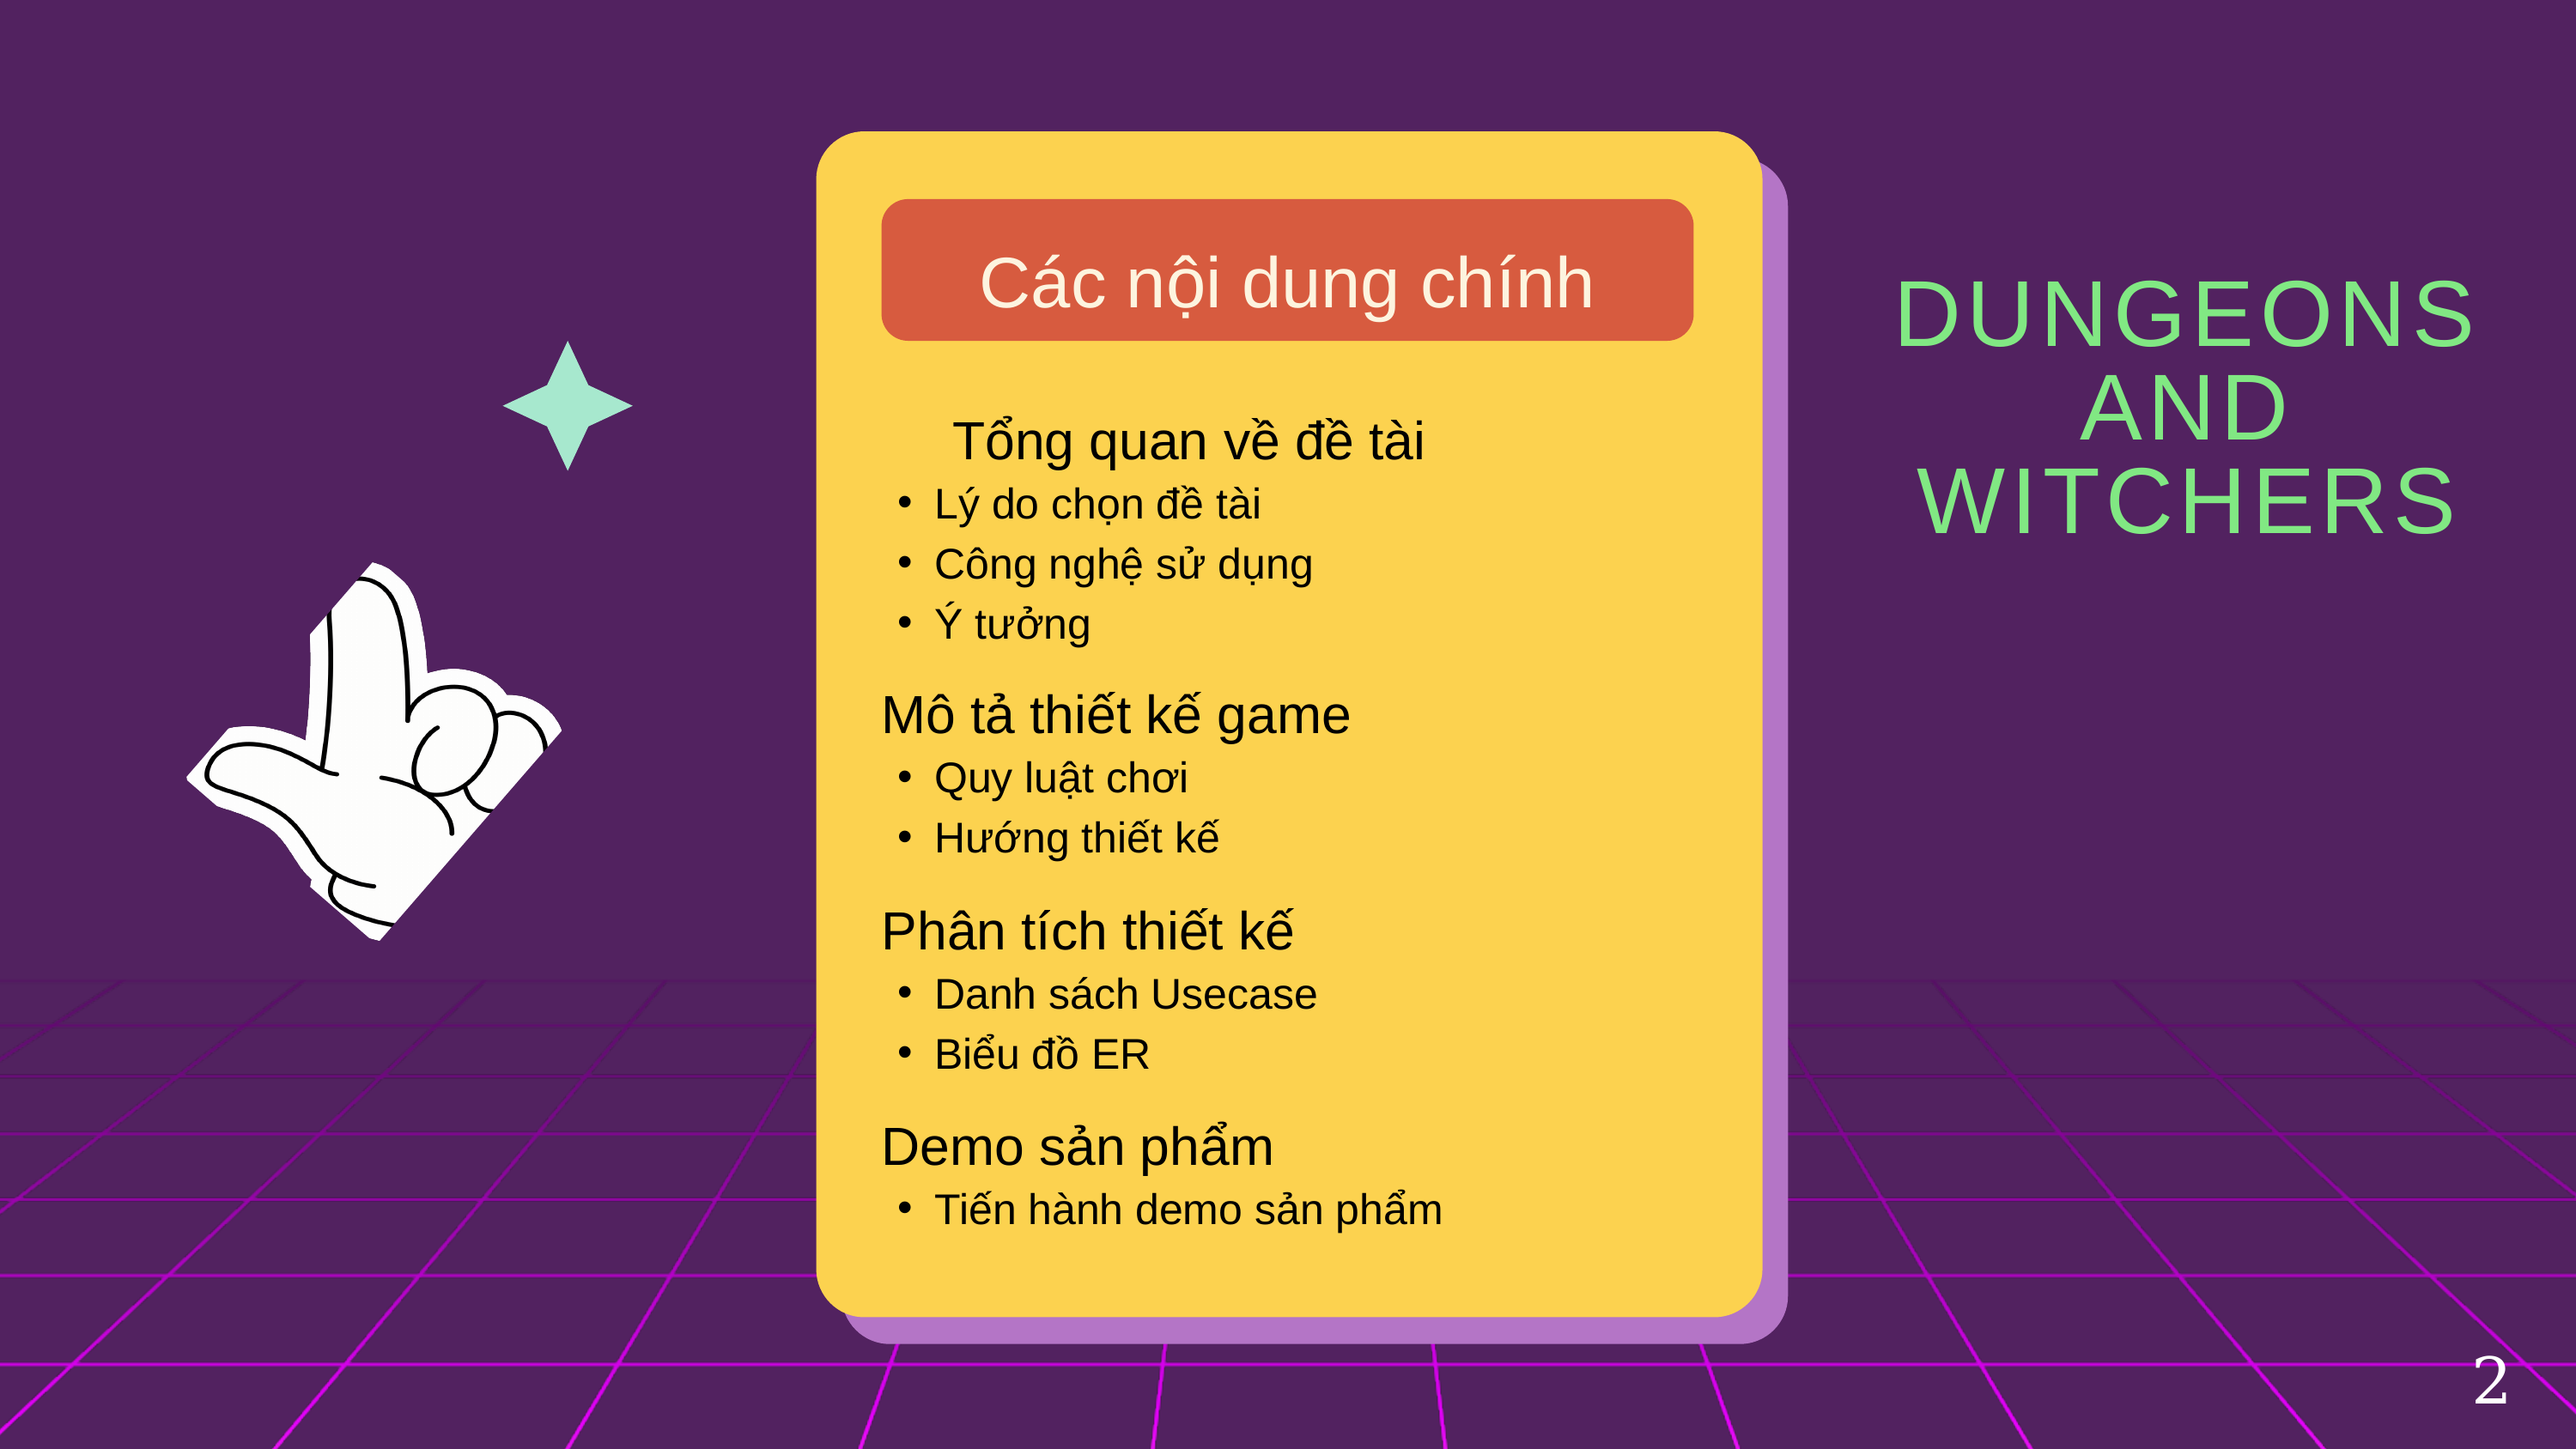

Các nội dung chính
DUNGEONS AND WITCHERS

Tổng quan về đề tài
Lý do chọn đề tài
Công nghệ sử dụng
Ý tưởng

Mô tả thiết kế game
Quy luật chơi
Hướng thiết kế
Phân tích thiết kế
Danh sách Usecase
Biểu đồ ER

Demo sản phẩm
Tiến hành demo sản phẩm
2